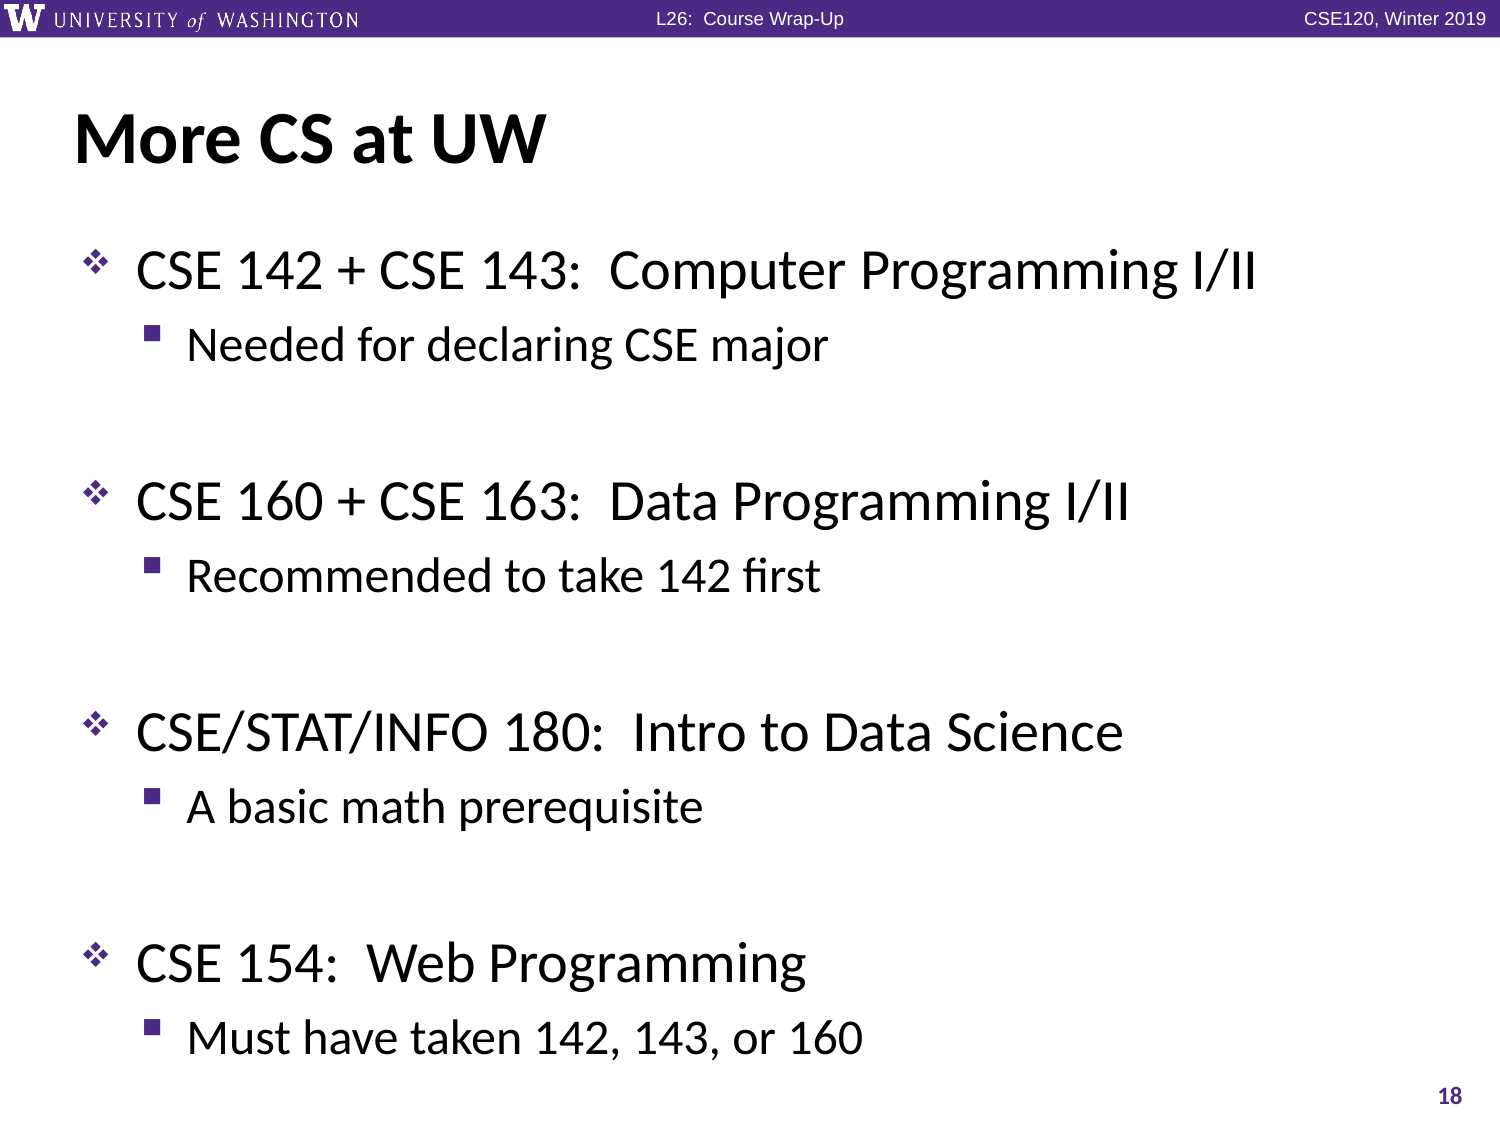

# More CS at UW
CSE 142 + CSE 143:  Computer Programming I/II
Needed for declaring CSE major

CSE 160 + CSE 163:  Data Programming I/II
Recommended to take 142 first

CSE/STAT/INFO 180:  Intro to Data Science
A basic math prerequisite

CSE 154:  Web Programming
Must have taken 142, 143, or 160

18